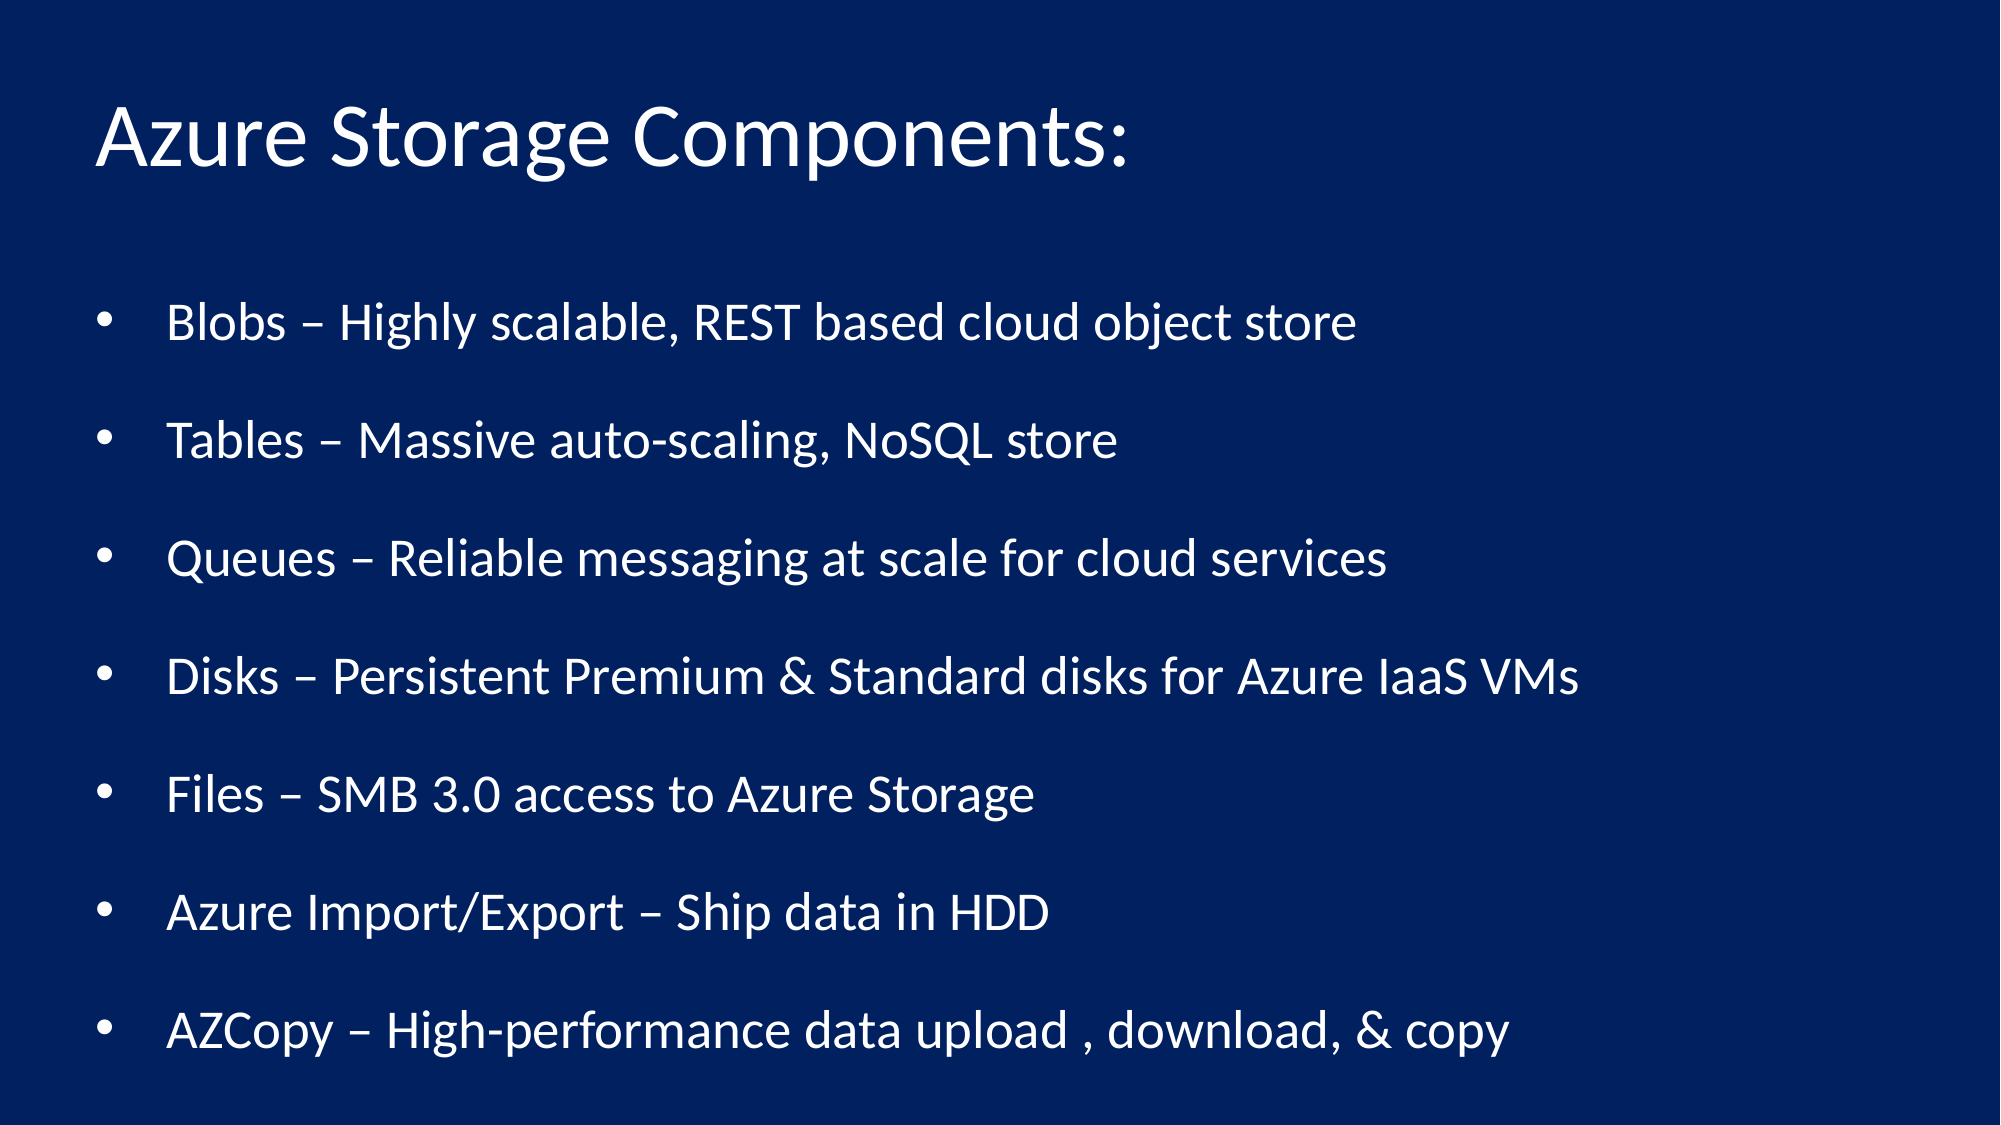

# Azure Storage Components:
Blobs – Highly scalable, REST based cloud object store
Tables – Massive auto-scaling, NoSQL store
Queues – Reliable messaging at scale for cloud services
Disks – Persistent Premium & Standard disks for Azure IaaS VMs
Files – SMB 3.0 access to Azure Storage
Azure Import/Export – Ship data in HDD
AZCopy – High-performance data upload , download, & copy